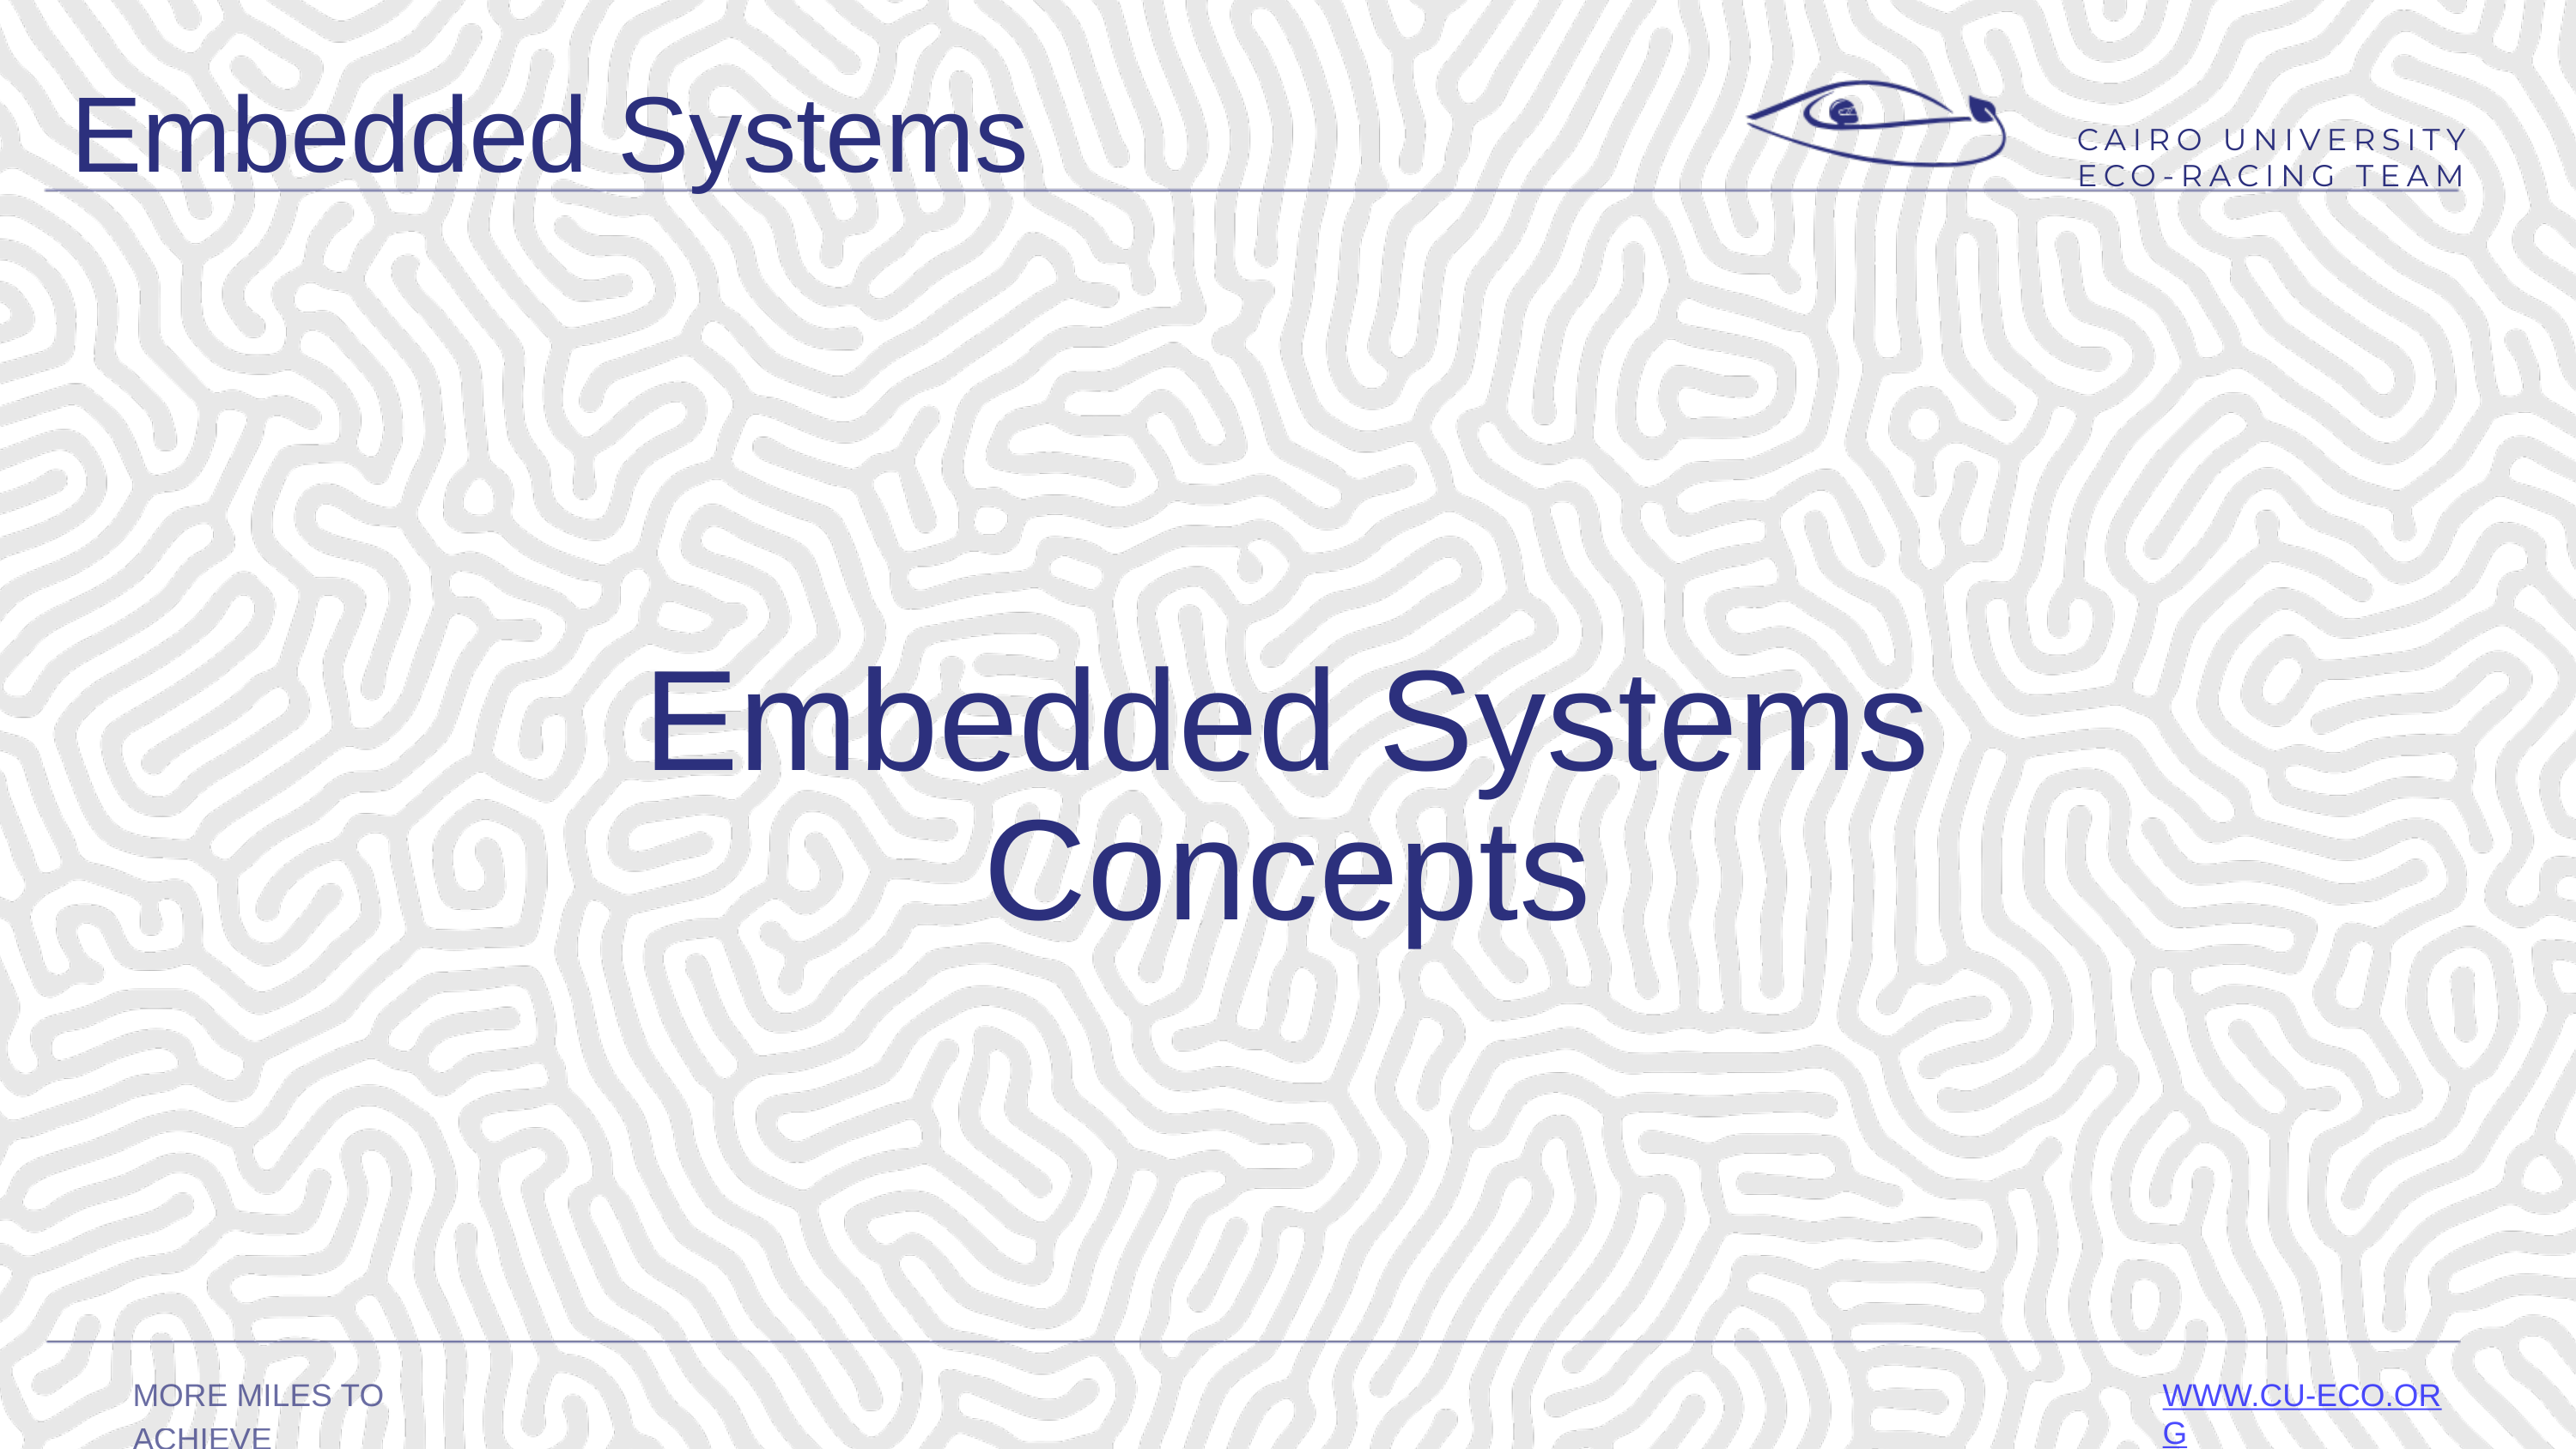

Embedded Systems
CAIRO UNIVERSITY ECO-RACING TEAM
Embedded Systems Concepts
4
MORE MILES TO ACHIEVE
WWW.CU-ECO.ORG